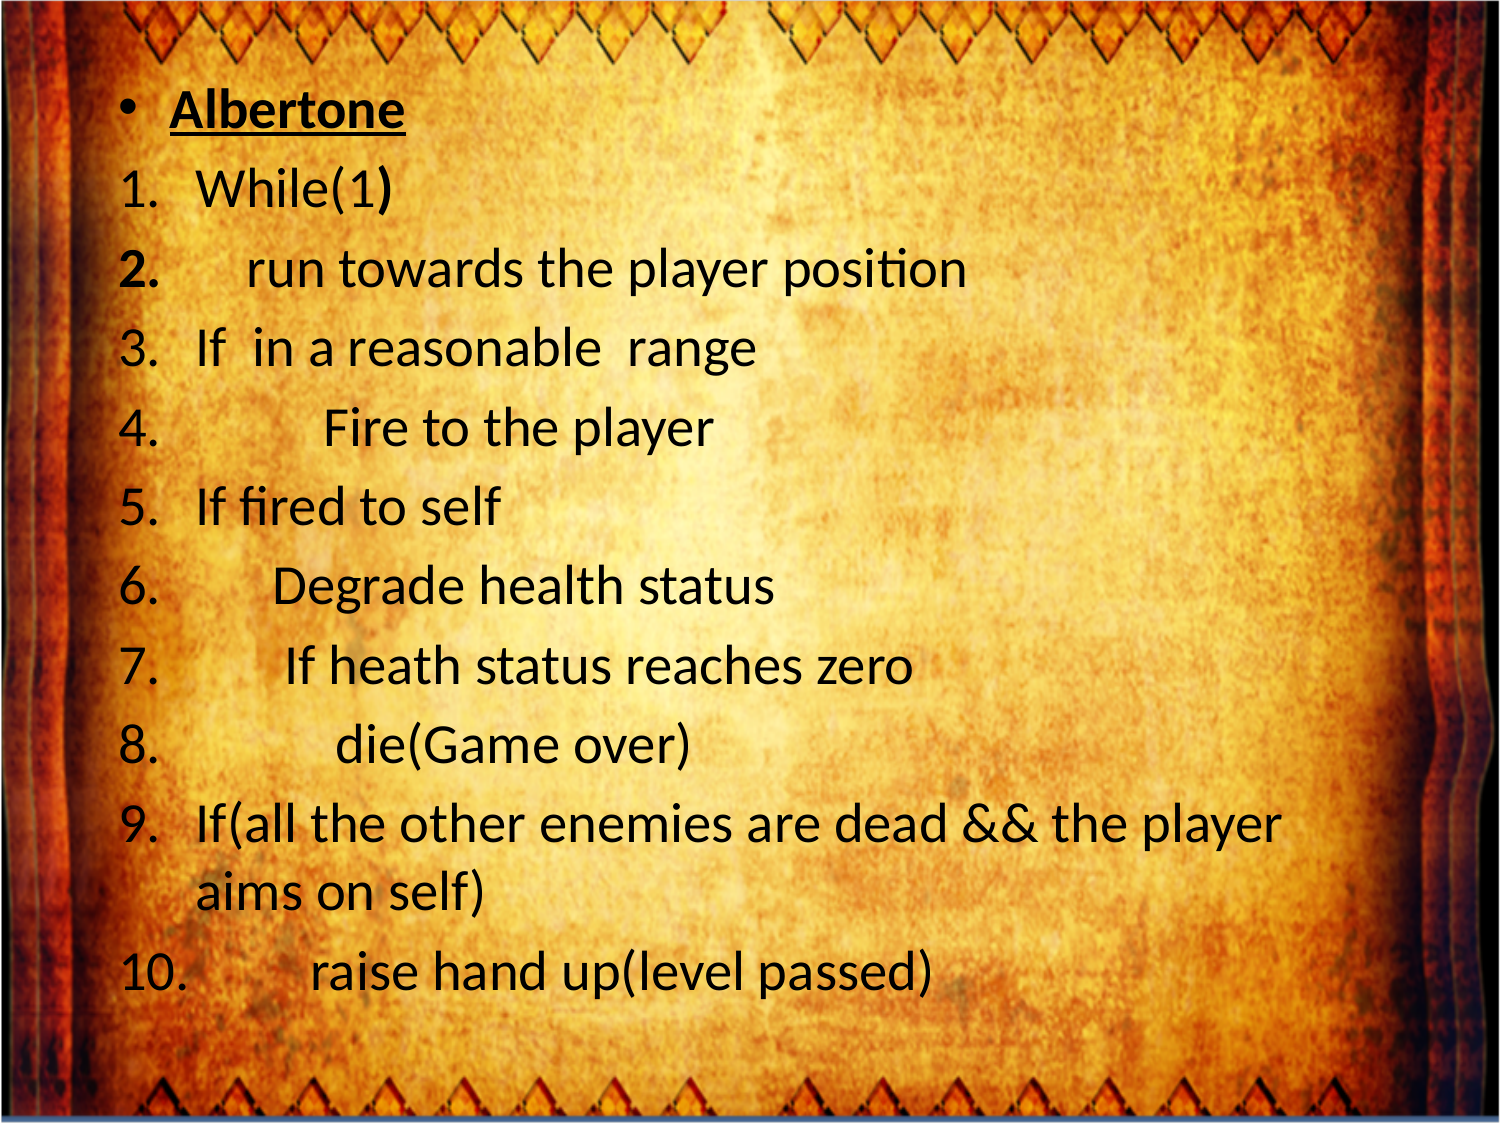

Albertone
While(1)
    run towards the player position
If  in a reasonable  range
          Fire to the player
If fired to self
      Degrade health status
       If heath status reaches zero
           die(Game over)
If(all the other enemies are dead && the player aims on self)
         raise hand up(level passed)